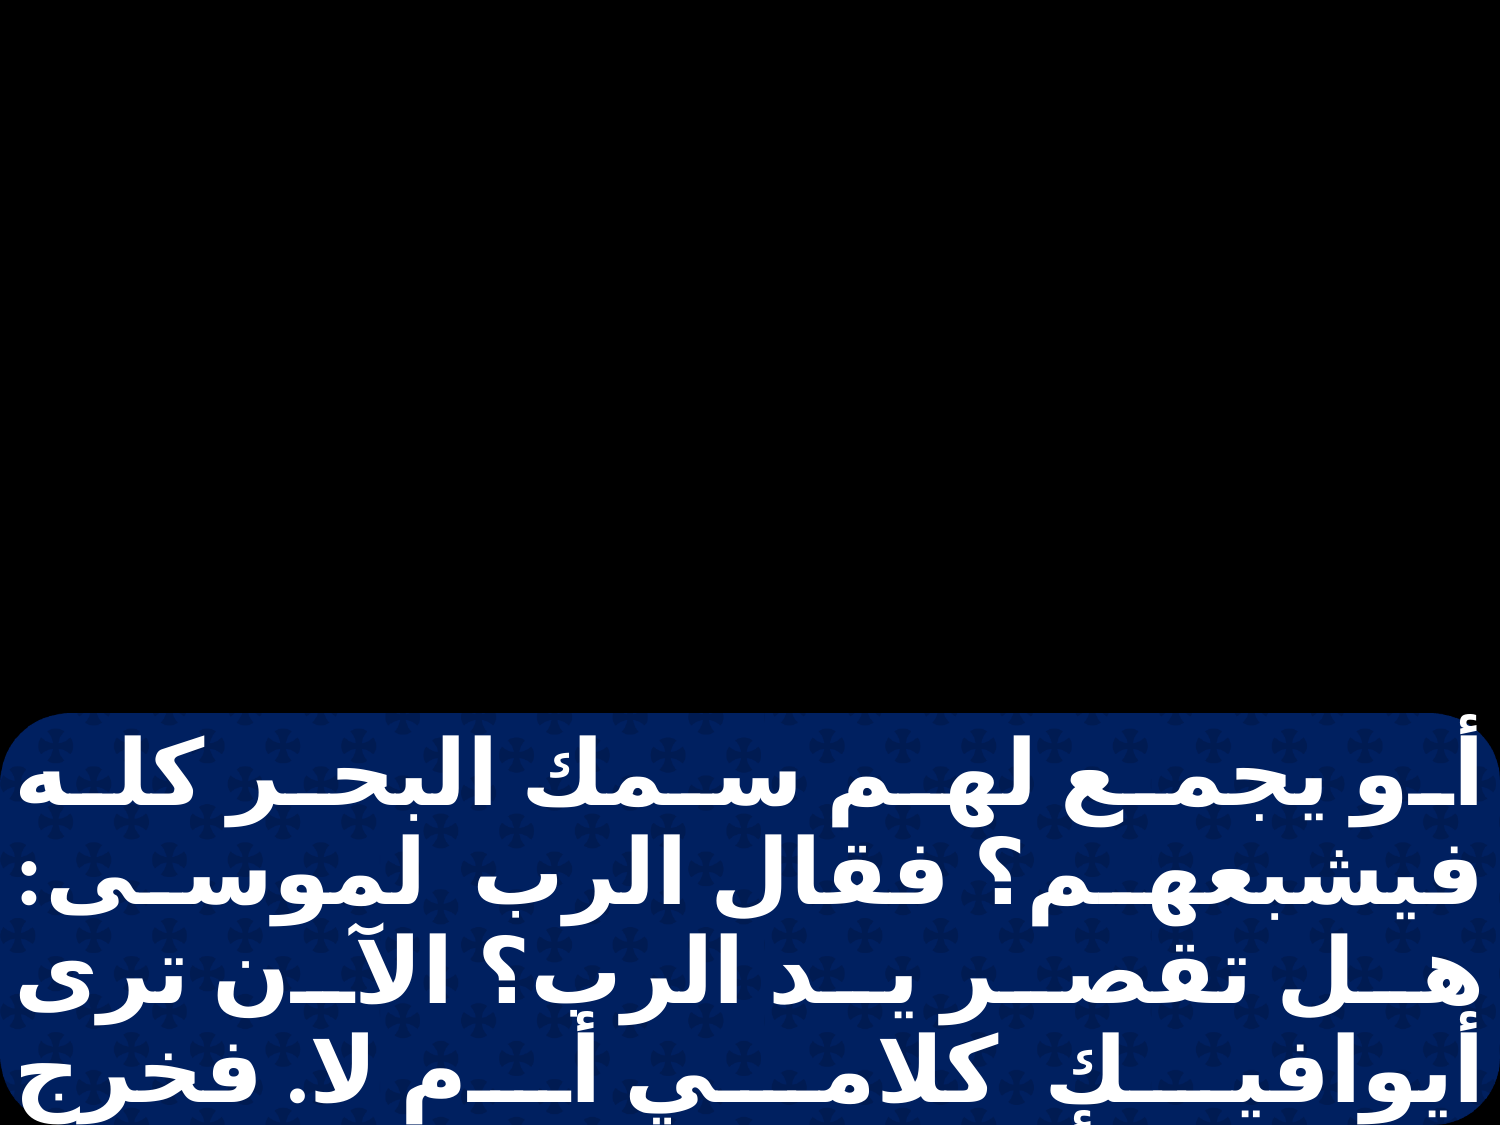

أو يجمع لهم سمك البحر كله فيشبعهم؟ فقال الرب  لموسى: هل تقصر يد الرب؟ الآن ترى أيوافيك  كلامي أم لا. فخرج موسى وأخبر الشعب بكلام  الرب، وجمع سبعين رجلا من شيوخ الشعب